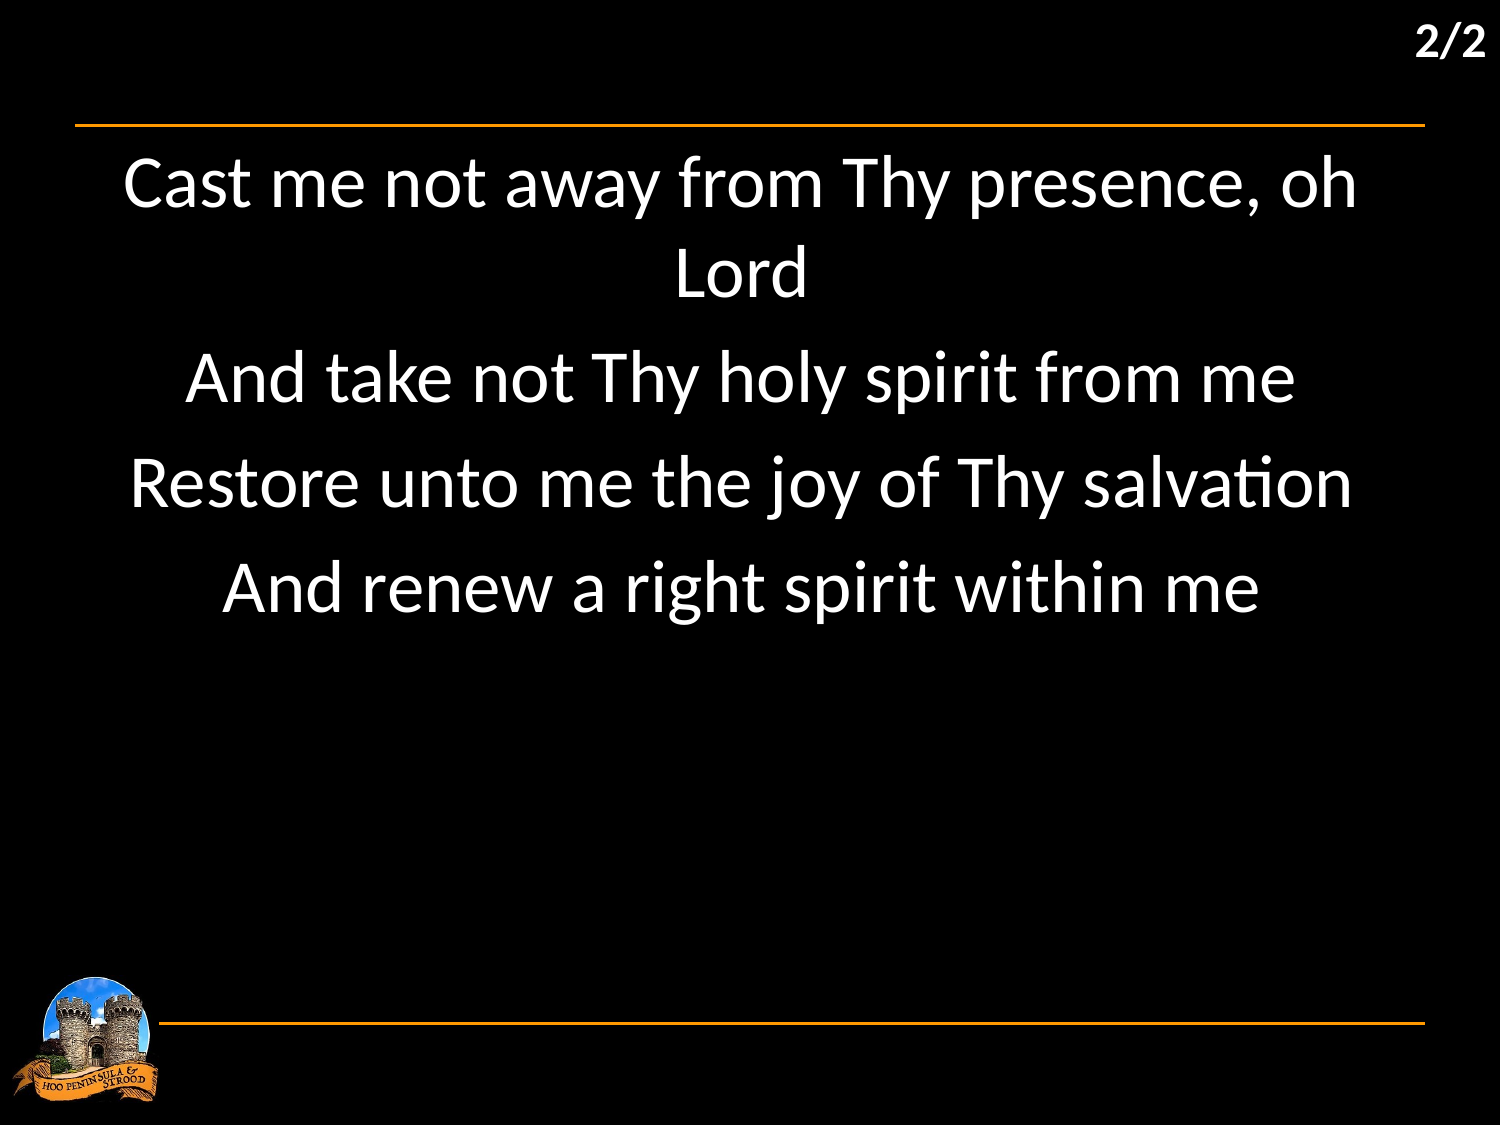

2/2
Cast me not away from Thy presence, oh Lord
And take not Thy holy spirit from me
Restore unto me the joy of Thy salvation
And renew a right spirit within me